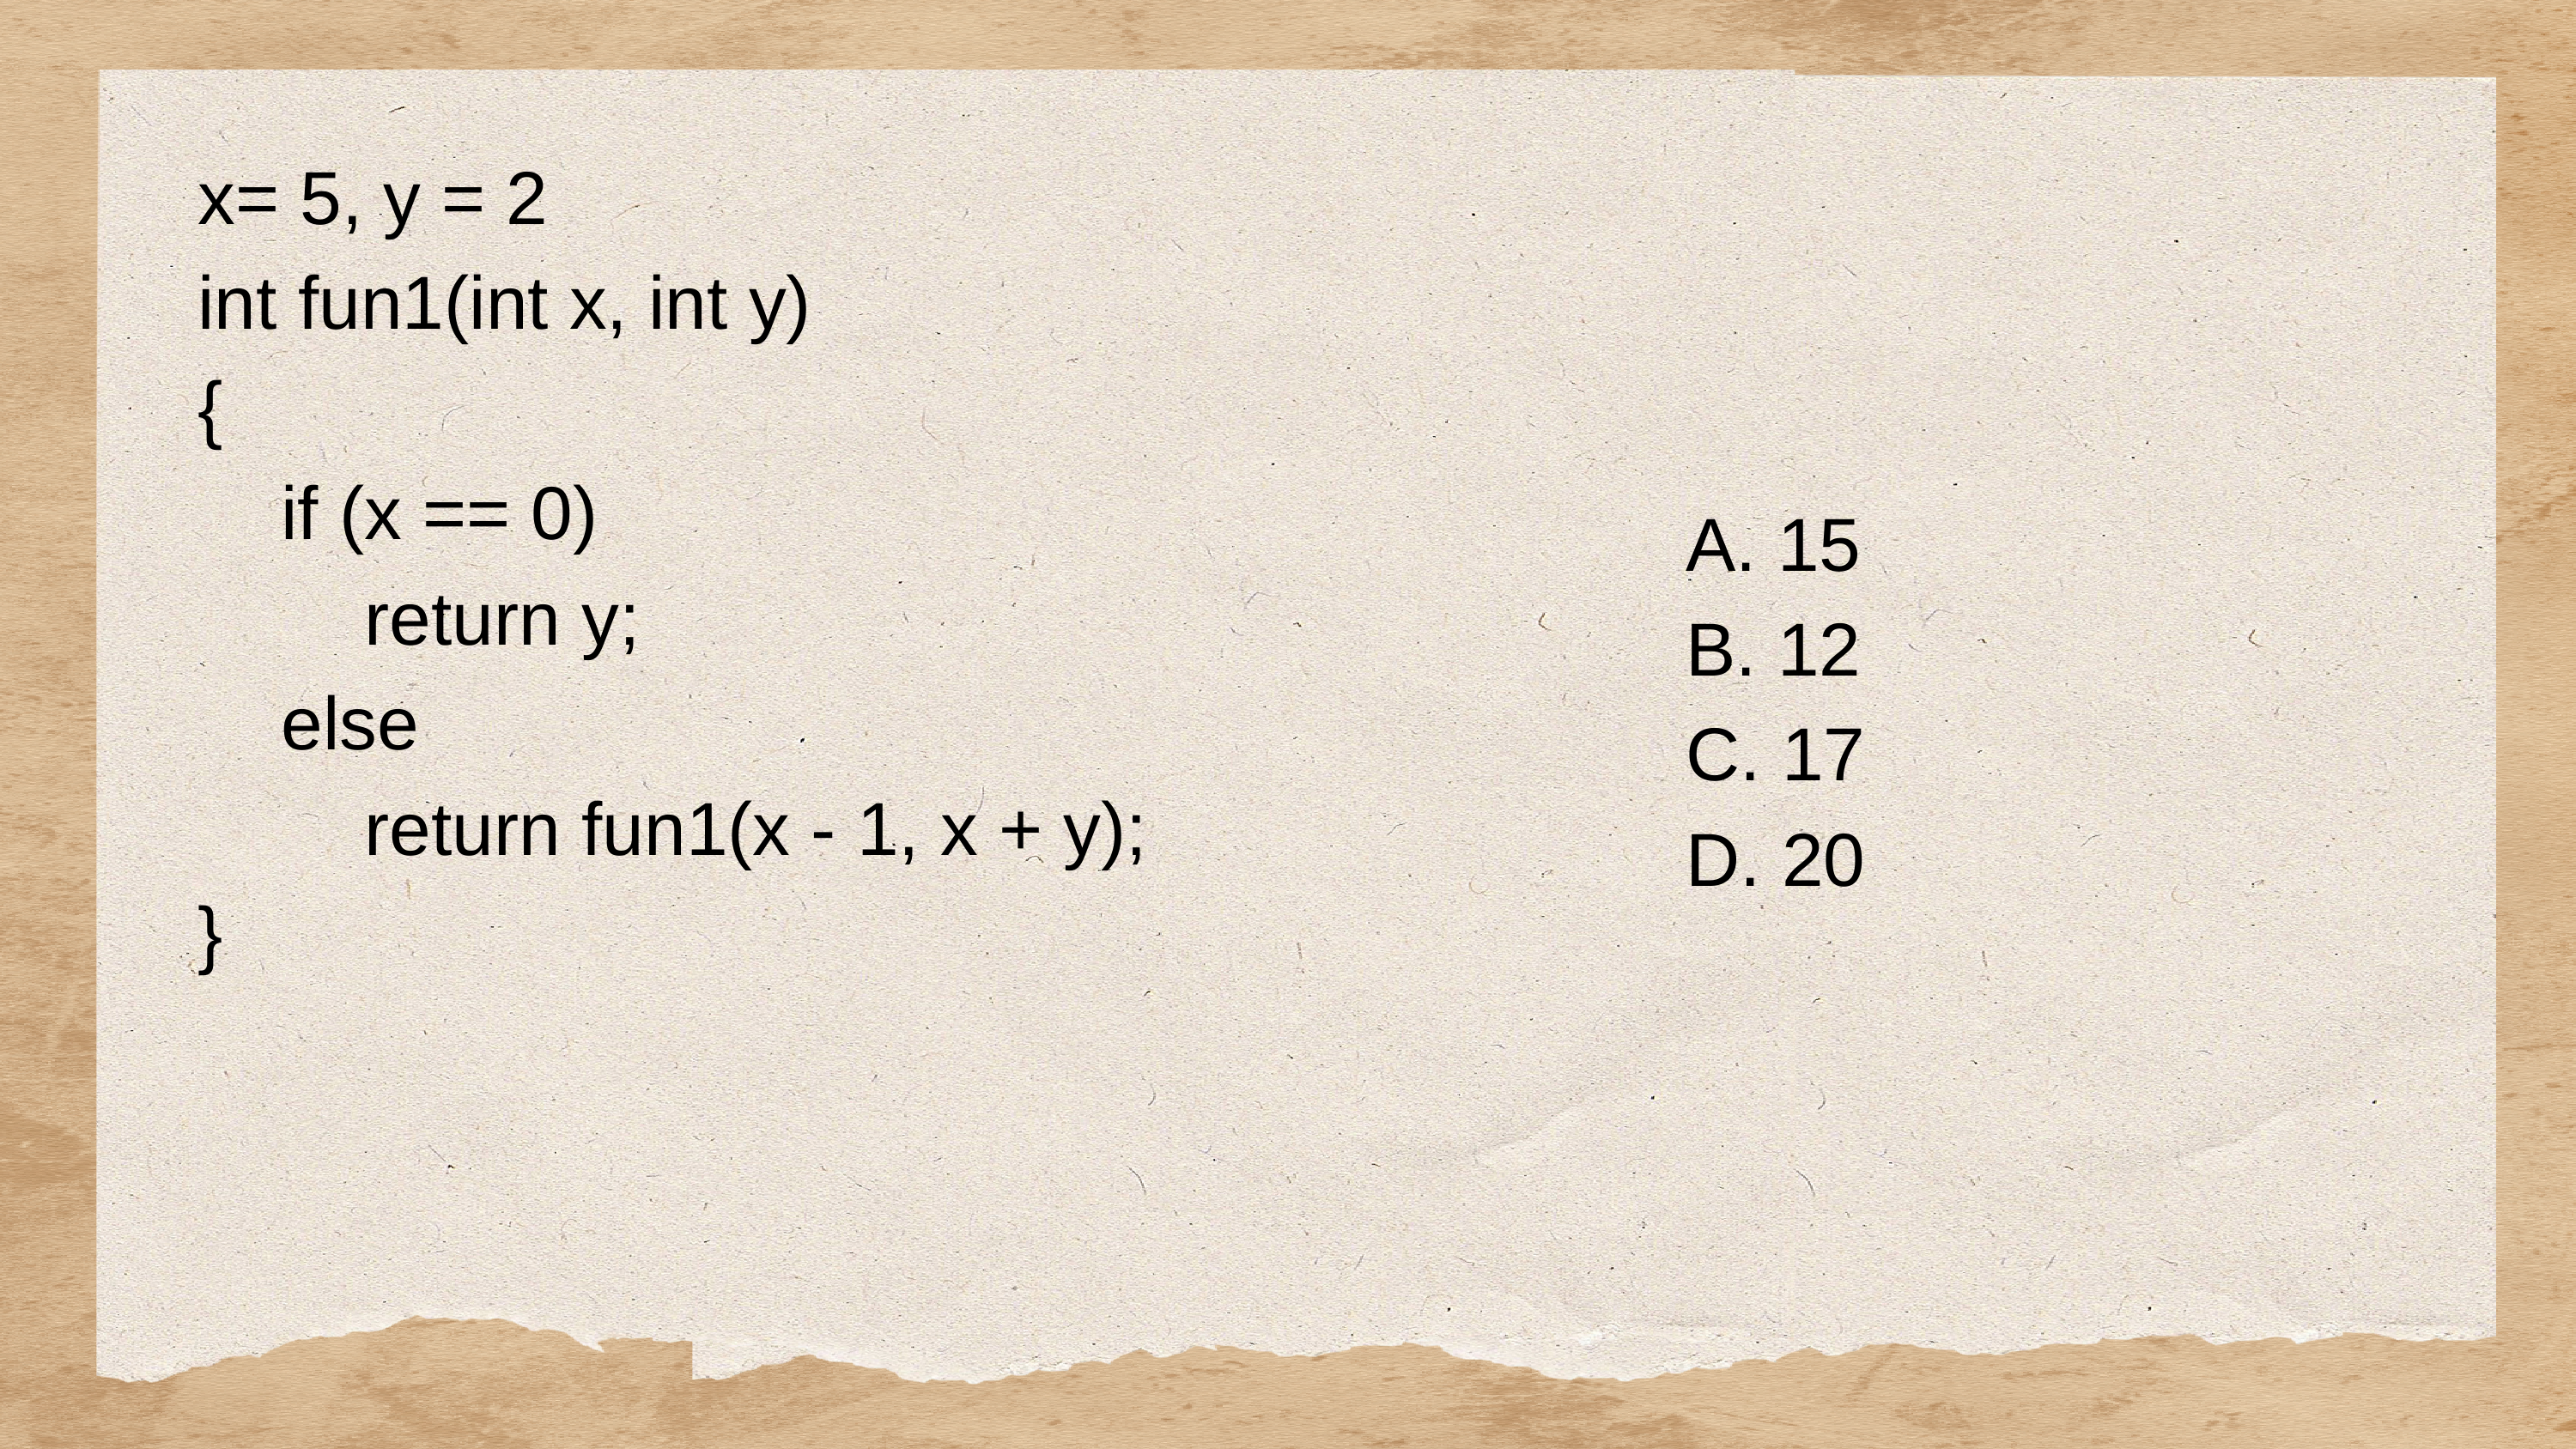

x= 5, y = 2
int fun1(int x, int y)
{
    if (x == 0)
        return y;
    else
        return fun1(x - 1, x + y);
}
A. 15
B. 12
C. 17
D. 20